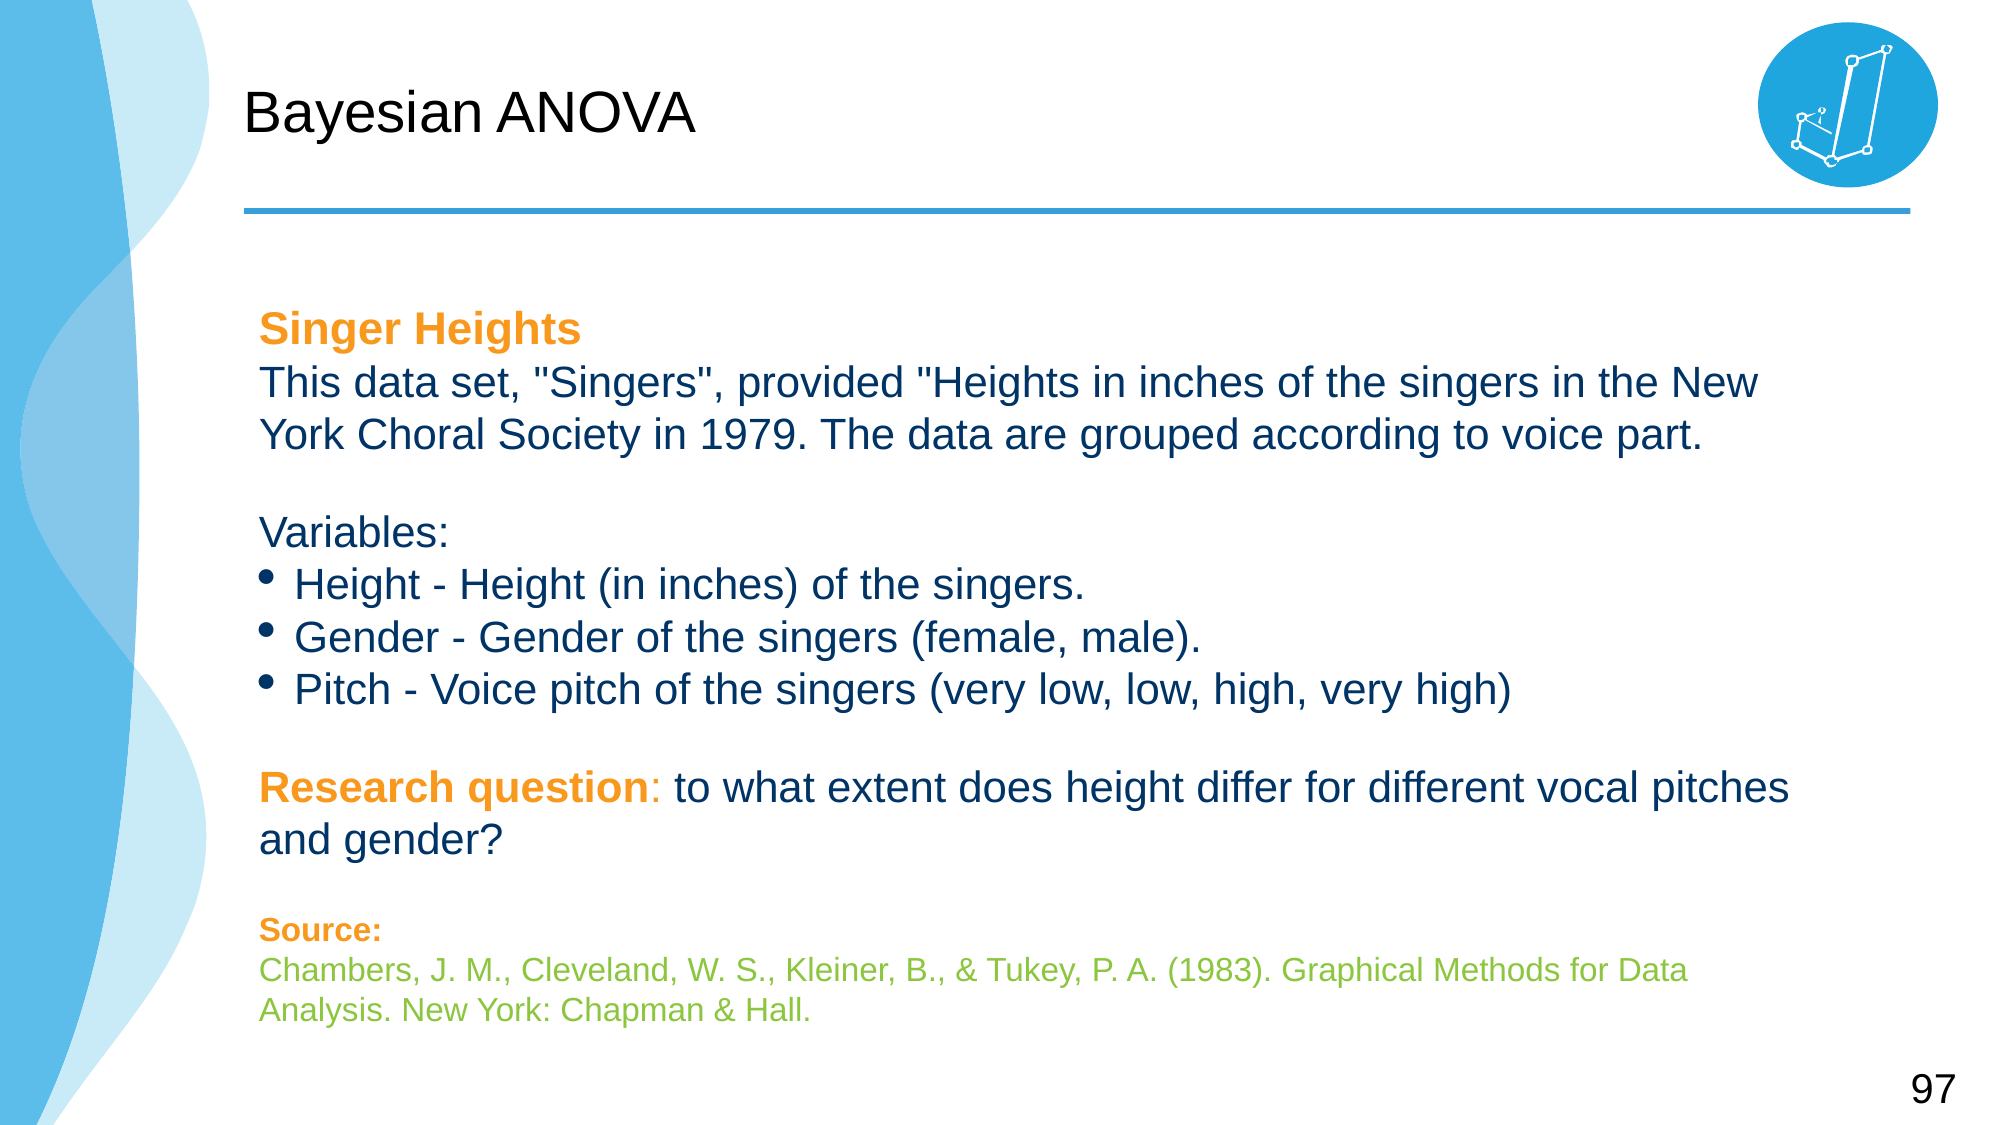

# Bayesian ANOVA
Singer Heights
This data set, "Singers", provided "Heights in inches of the singers in the New York Choral Society in 1979. The data are grouped according to voice part.

Variables:
Height - Height (in inches) of the singers.
Gender - Gender of the singers (female, male).
Pitch - Voice pitch of the singers (very low, low, high, very high)

Research question: to what extent does height differ for different vocal pitches and gender?

Source:
Chambers, J. M., Cleveland, W. S., Kleiner, B., & Tukey, P. A. (1983). Graphical Methods for Data Analysis. New York: Chapman & Hall.